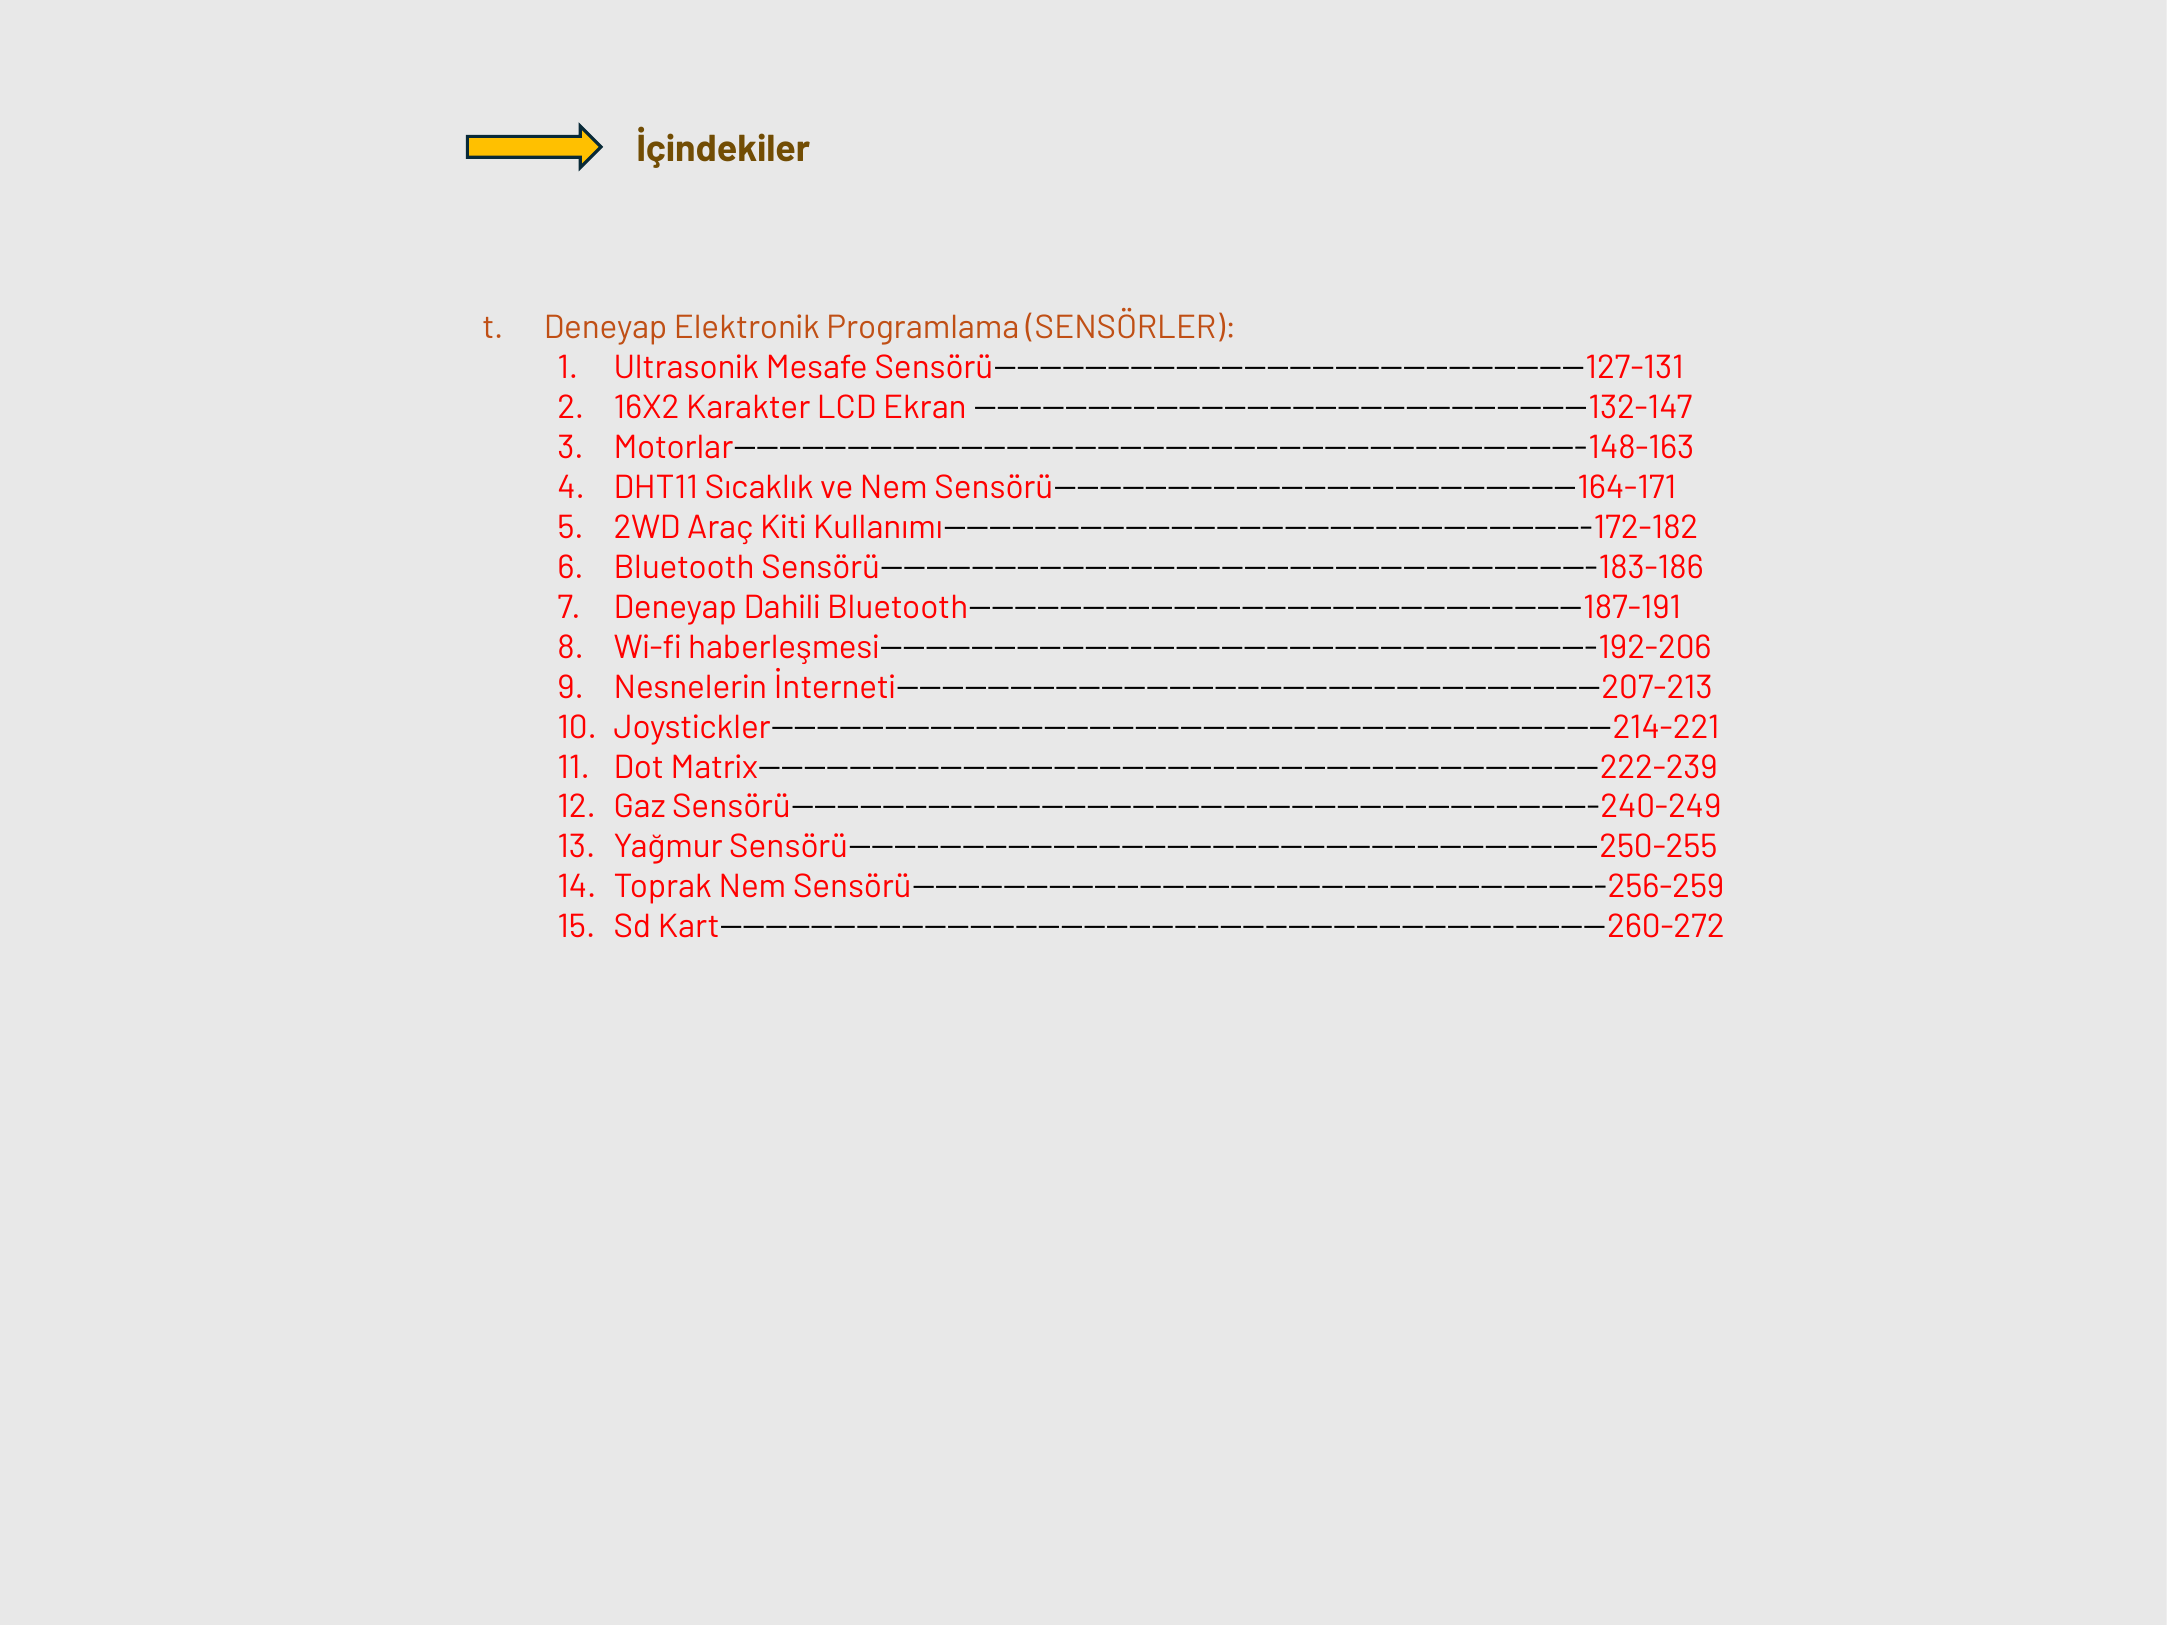

İçindekiler

t.      Deneyap Elektronik Programlama (SENSÖRLER):
Ultrasonik Mesafe Sensörü----------------------------------------------------127-131
16X2 Karakter LCD Ekran ------------------------------------------------------132-147
Motorlar---------------------------------------------------------------------------148-163
DHT11 Sıcaklık ve Nem Sensörü----------------------------------------------164-171
2WD Araç Kiti Kullanımı---------------------------------------------------------172-182
Bluetooth Sensörü---------------------------------------------------------------183-186
Deneyap Dahili Bluetooth------------------------------------------------------187-191
Wi-fi haberleşmesi---------------------------------------------------------------192-206
Nesnelerin İnterneti--------------------------------------------------------------207-213
Joystickler--------------------------------------------------------------------------214-221
Dot Matrix--------------------------------------------------------------------------222-239
Gaz Sensörü-----------------------------------------------------------------------240-249
Yağmur Sensörü------------------------------------------------------------------250-255
Toprak Nem Sensörü-------------------------------------------------------------256-259
Sd Kart------------------------------------------------------------------------------260-272